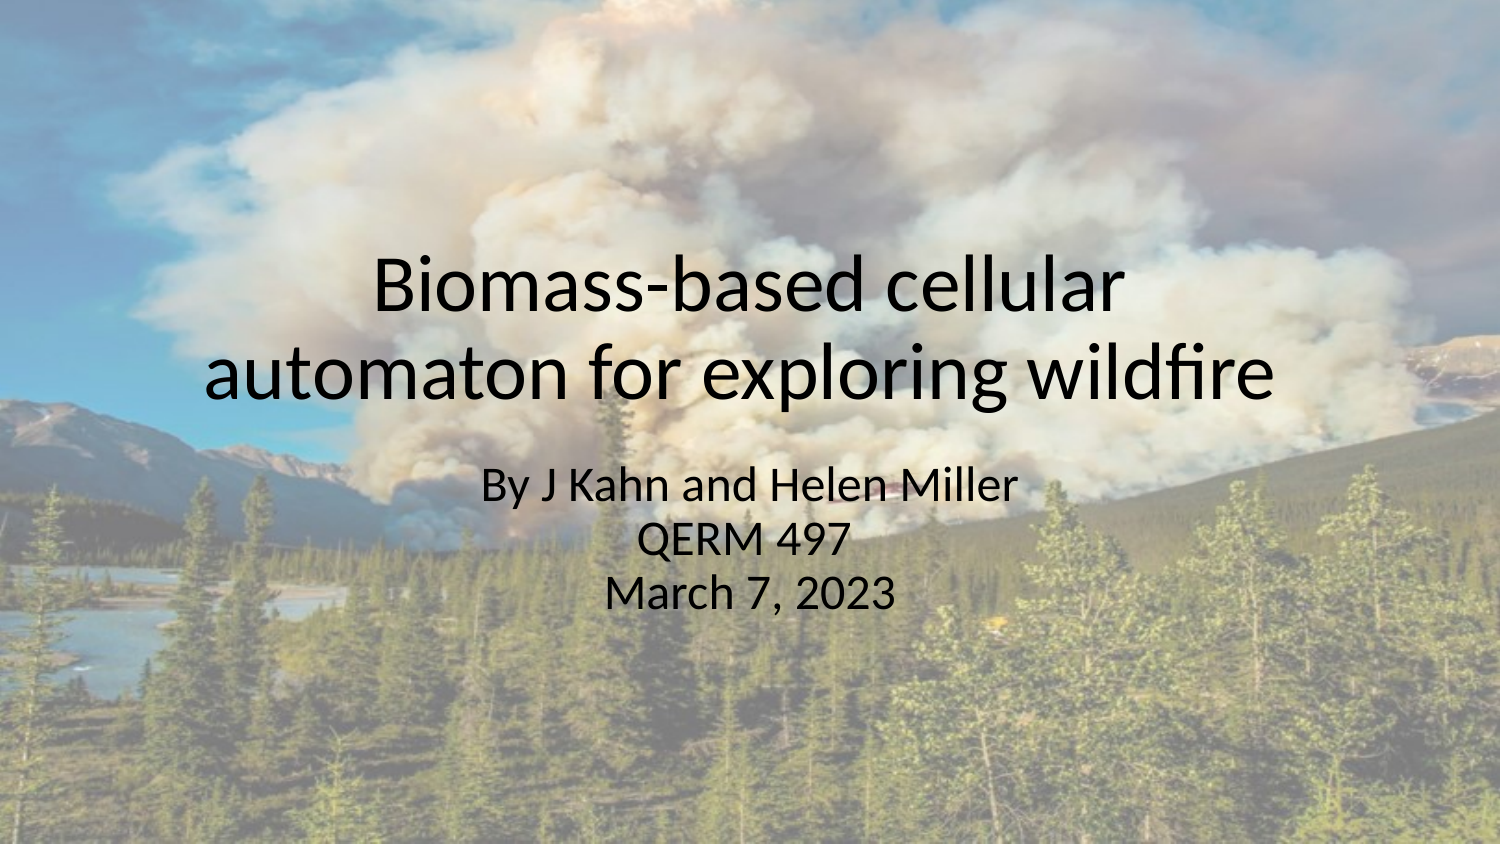

# Biomass-based cellular automaton for exploring wildfire
By J Kahn and Helen Miller
QERM 497
March 7, 2023